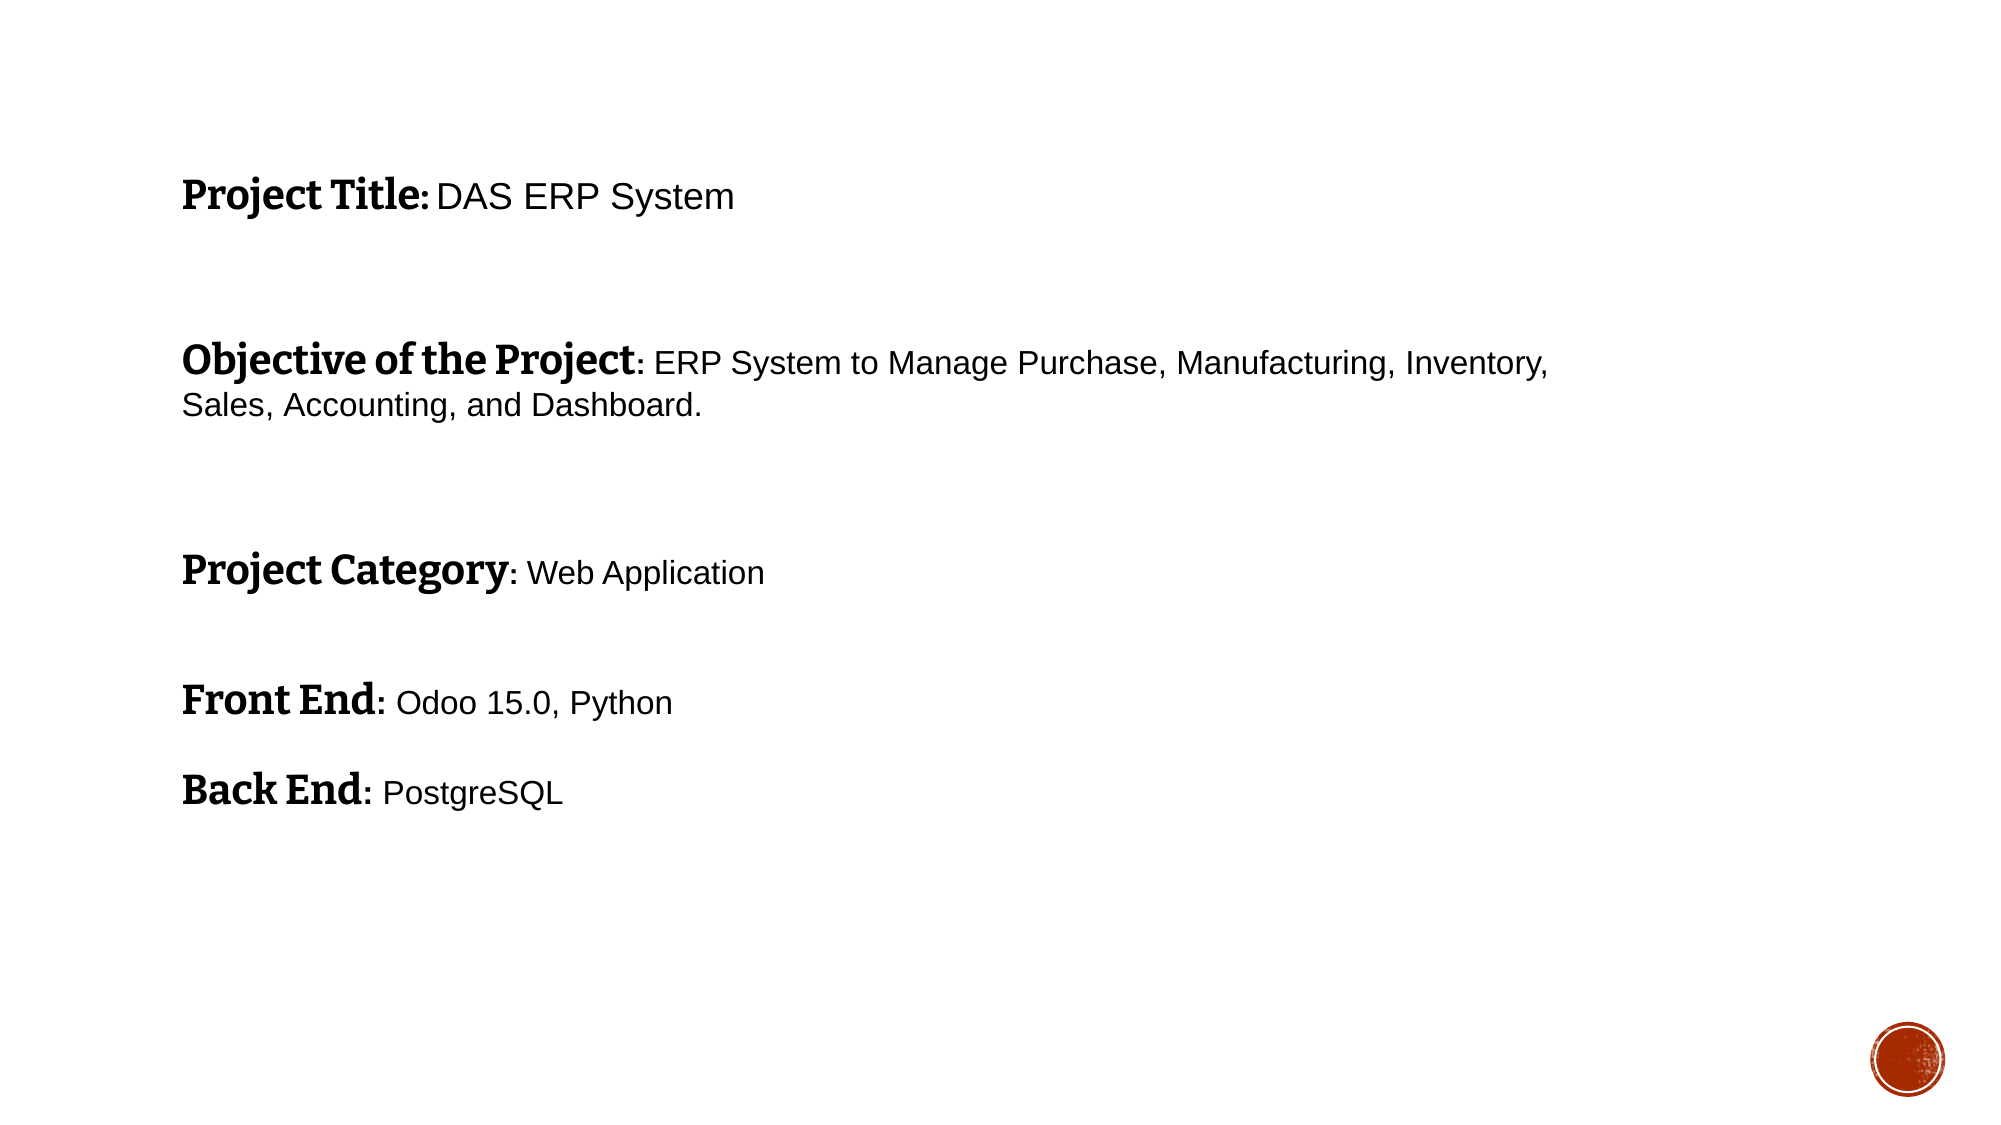

Project Title: DAS ERP System

Objective of the Project: ERP System to Manage Purchase, Manufacturing, Inventory, Sales, Accounting, and Dashboard.

Project Category: Web Application

Front End: Odoo 15.0, Python

Back End: PostgreSQL